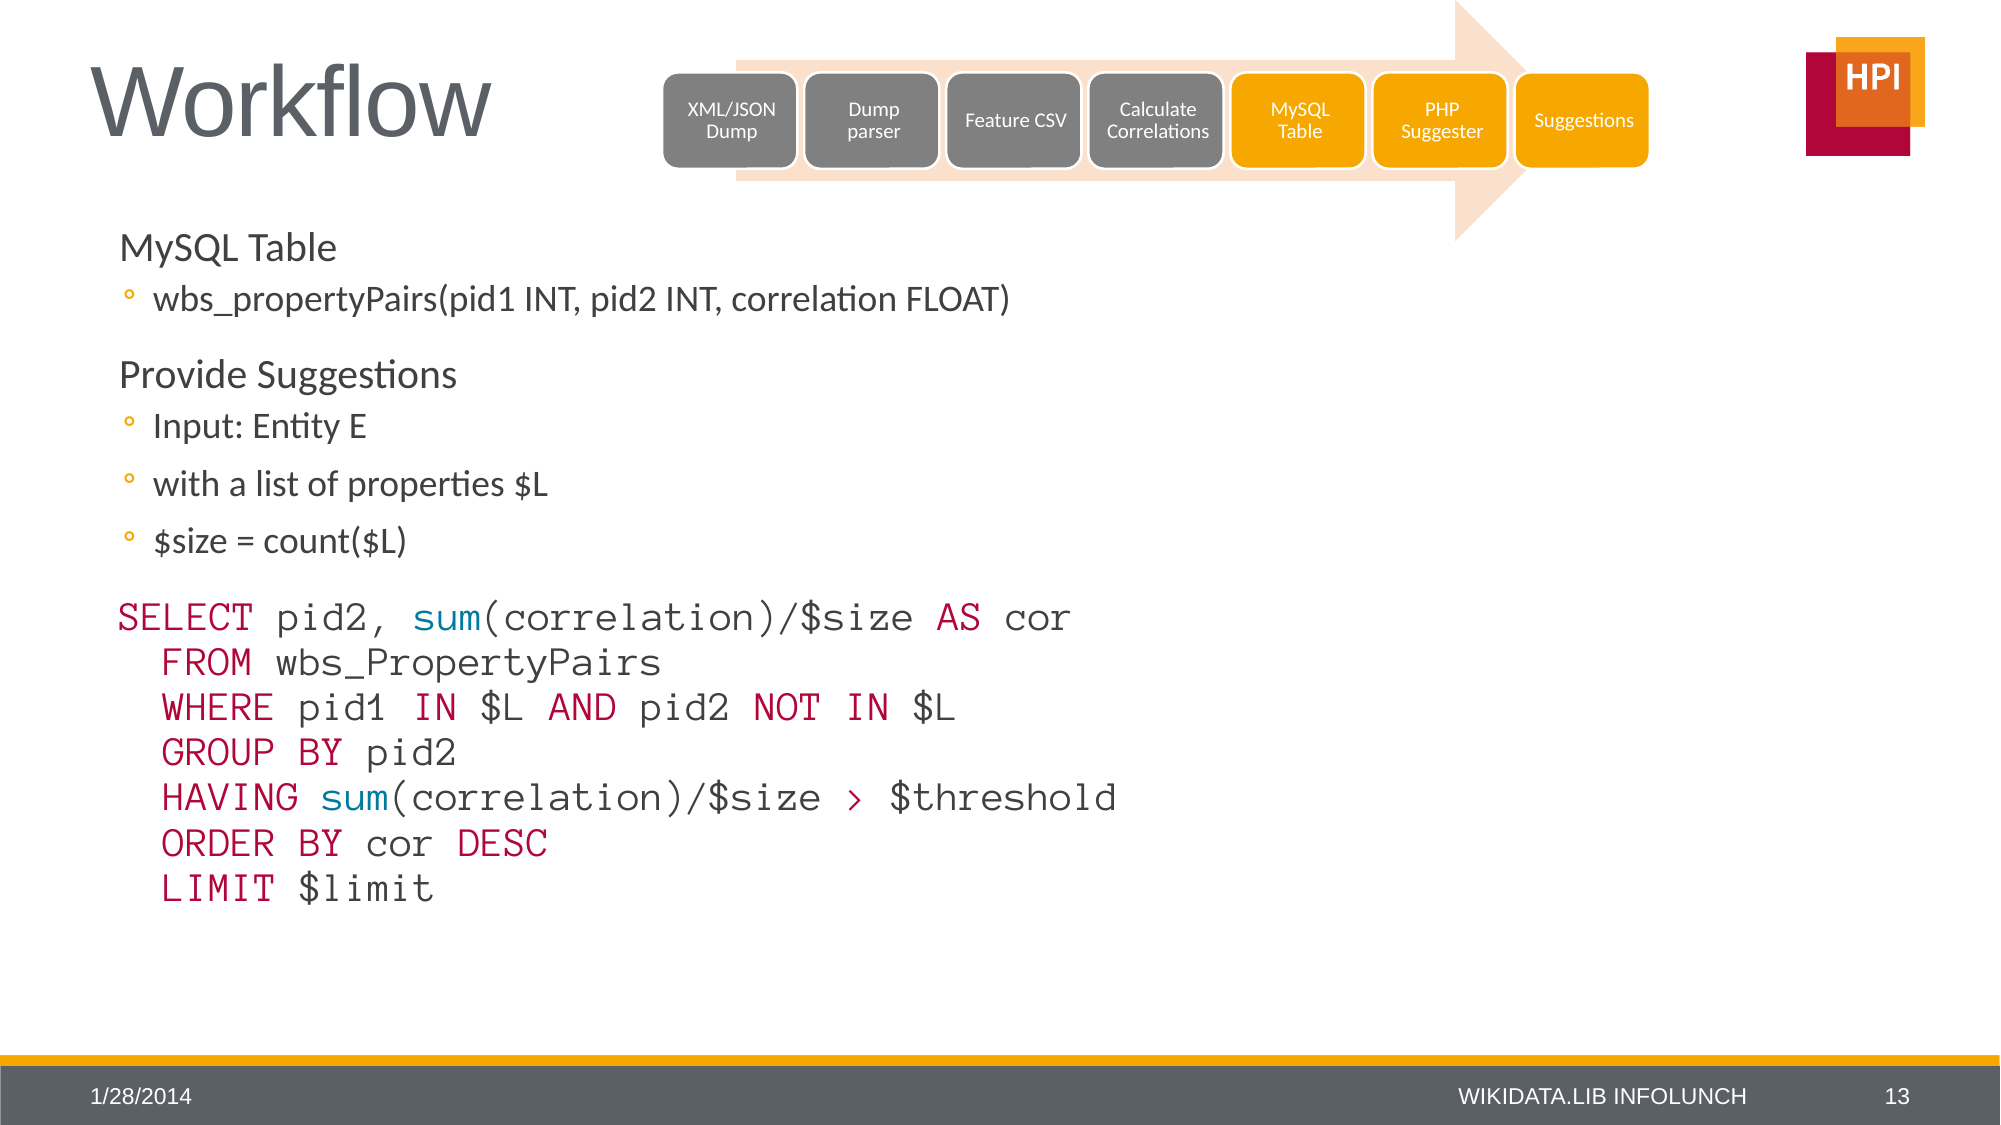

XML/JSON Dump
Dump parser
Feature CSV
Calculate Correlations
MySQL Table
PHP Suggester
Suggestions
# Workflow
MySQL Table
wbs_propertyPairs(pid1 INT, pid2 INT, correlation FLOAT)
Provide Suggestions
Input: Entity E
with a list of properties $L
$size = count($L)
SELECT pid2, sum(correlation)/$size AS cor
  FROM wbs_PropertyPairs
  WHERE pid1 IN $L AND pid2 NOT IN $L
  GROUP BY pid2
  HAVING sum(correlation)/$size > $threshold
  ORDER BY cor DESC
  LIMIT $limit

1/28/2014
Wikidata.lib Infolunch
13